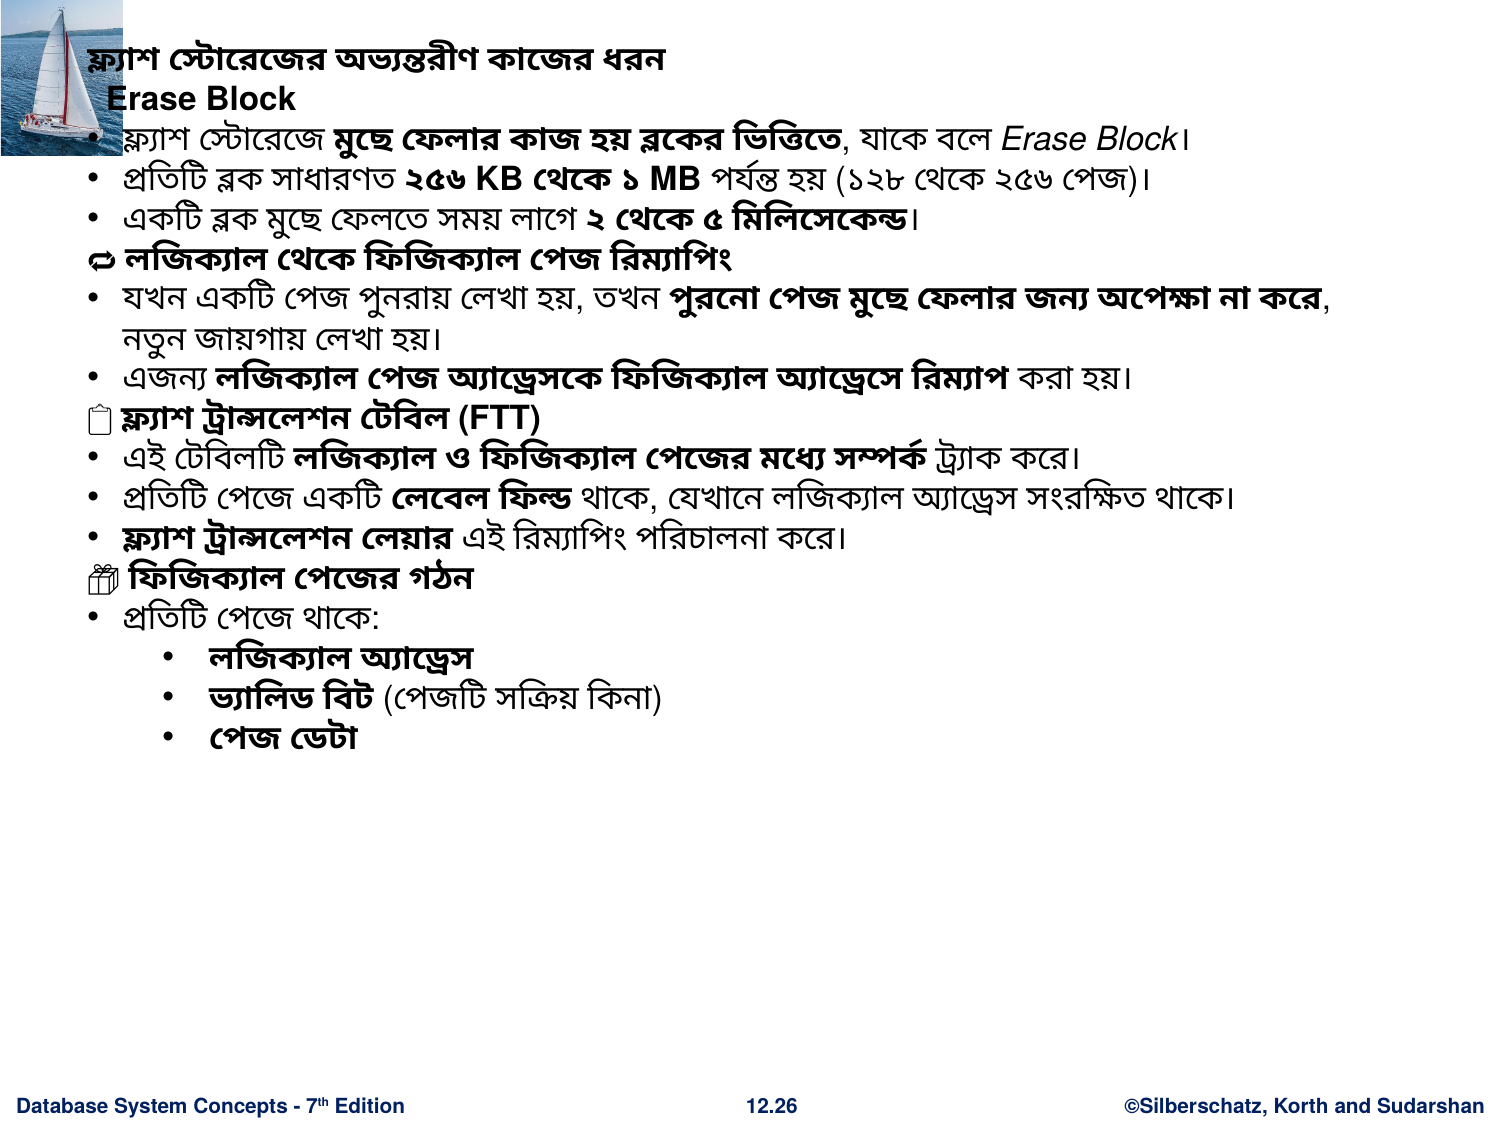

ফ্ল্যাশ স্টোরেজের অভ্যন্তরীণ কাজের ধরন
🧱 Erase Block
ফ্ল্যাশ স্টোরেজে মুছে ফেলার কাজ হয় ব্লকের ভিত্তিতে, যাকে বলে Erase Block।
প্রতিটি ব্লক সাধারণত ২৫৬ KB থেকে ১ MB পর্যন্ত হয় (১২৮ থেকে ২৫৬ পেজ)।
একটি ব্লক মুছে ফেলতে সময় লাগে ২ থেকে ৫ মিলিসেকেন্ড।
🔁 লজিক্যাল থেকে ফিজিক্যাল পেজ রিম্যাপিং
যখন একটি পেজ পুনরায় লেখা হয়, তখন পুরনো পেজ মুছে ফেলার জন্য অপেক্ষা না করে, নতুন জায়গায় লেখা হয়।
এজন্য লজিক্যাল পেজ অ্যাড্রেসকে ফিজিক্যাল অ্যাড্রেসে রিম্যাপ করা হয়।
📋 ফ্ল্যাশ ট্রান্সলেশন টেবিল (FTT)
এই টেবিলটি লজিক্যাল ও ফিজিক্যাল পেজের মধ্যে সম্পর্ক ট্র্যাক করে।
প্রতিটি পেজে একটি লেবেল ফিল্ড থাকে, যেখানে লজিক্যাল অ্যাড্রেস সংরক্ষিত থাকে।
ফ্ল্যাশ ট্রান্সলেশন লেয়ার এই রিম্যাপিং পরিচালনা করে।
📦 ফিজিক্যাল পেজের গঠন
প্রতিটি পেজে থাকে:
লজিক্যাল অ্যাড্রেস
ভ্যালিড বিট (পেজটি সক্রিয় কিনা)
পেজ ডেটা